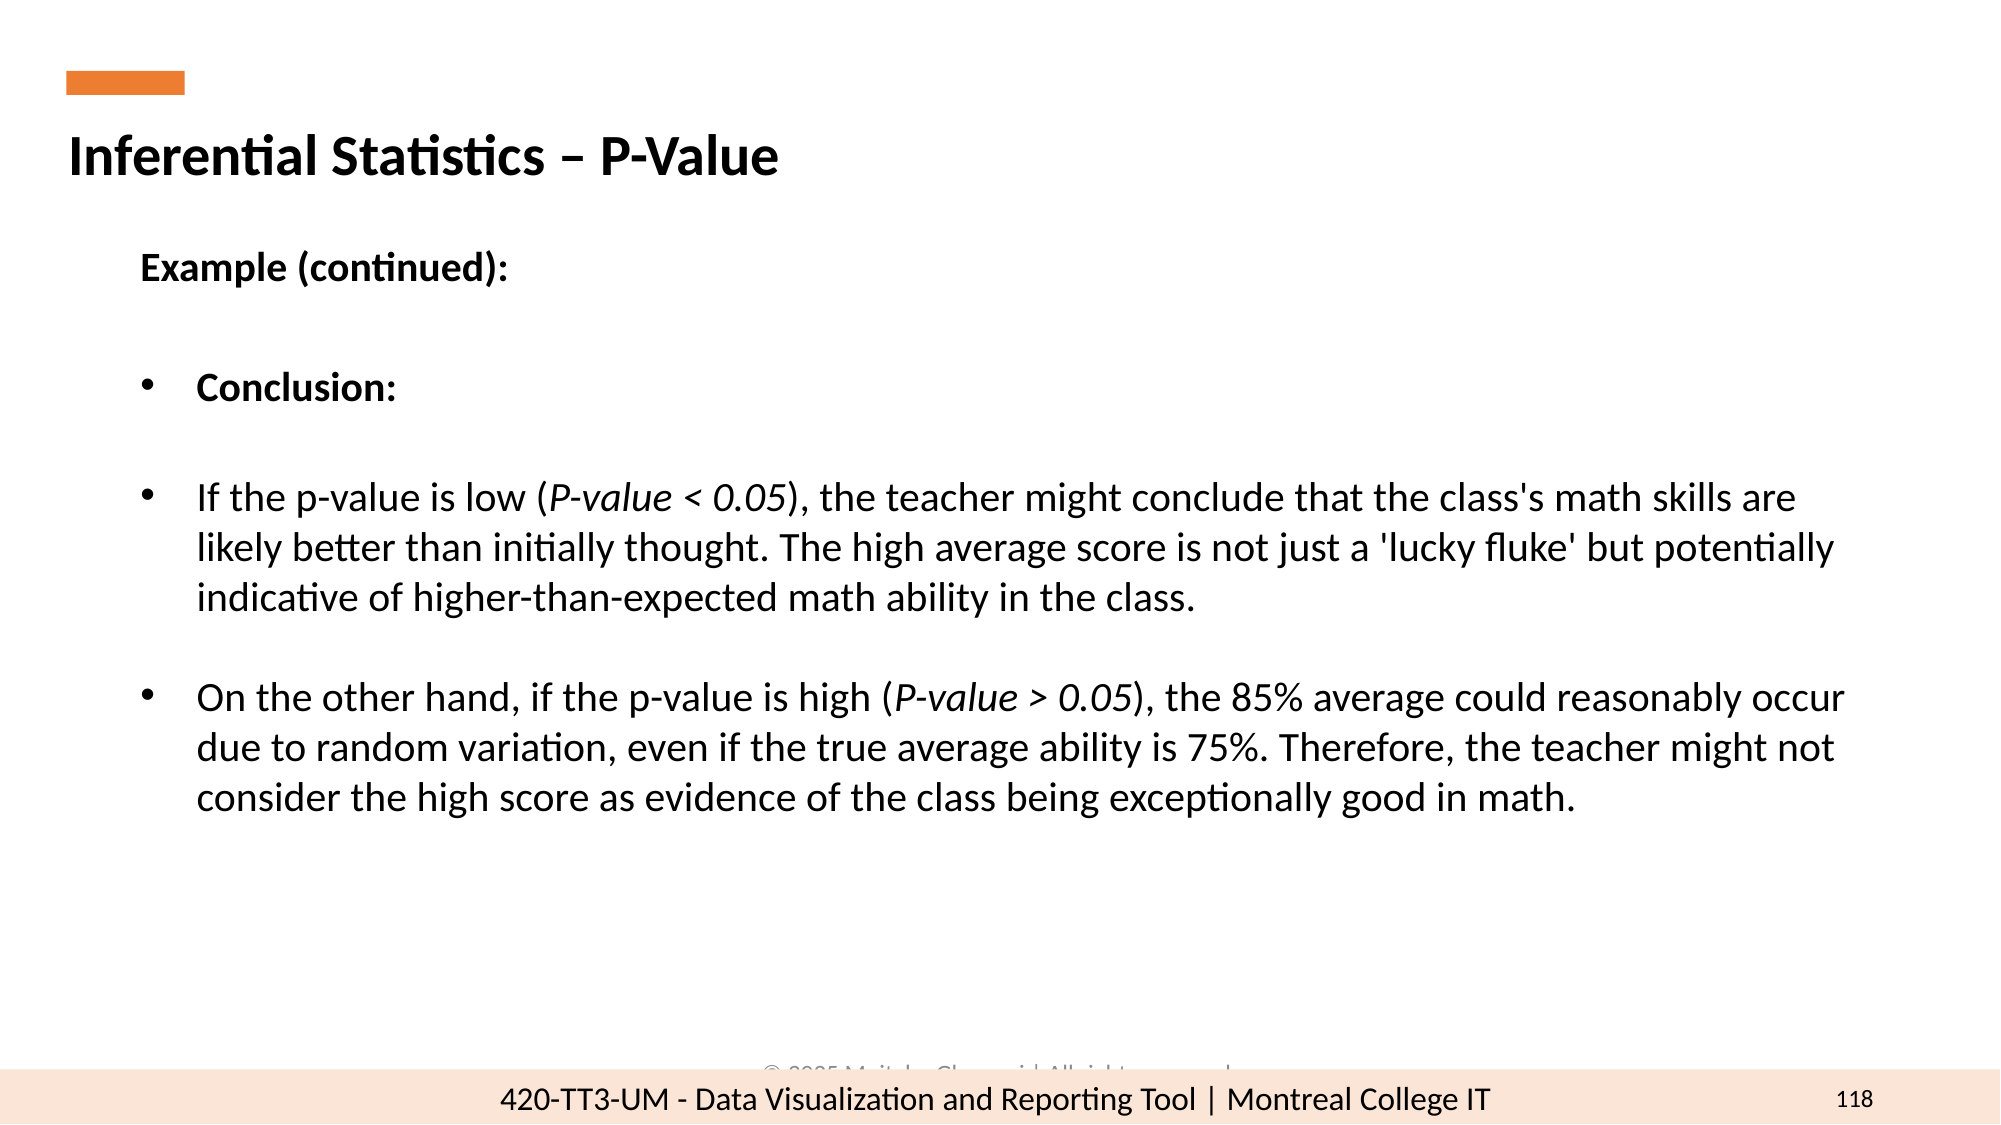

Inferential Statistics – P-Value
Example (continued):

Conclusion:

If the p-value is low (P-value < 0.05), the teacher might conclude that the class's math skills are likely better than initially thought. The high average score is not just a 'lucky fluke' but potentially indicative of higher-than-expected math ability in the class.

On the other hand, if the p-value is high (P-value > 0.05), the 85% average could reasonably occur due to random variation, even if the true average ability is 75%. Therefore, the teacher might not consider the high score as evidence of the class being exceptionally good in math.

© 2025 Mojtaba Ghasemi | All rights reserved.
118
420-TT3-UM - Data Visualization and Reporting Tool | Montreal College IT